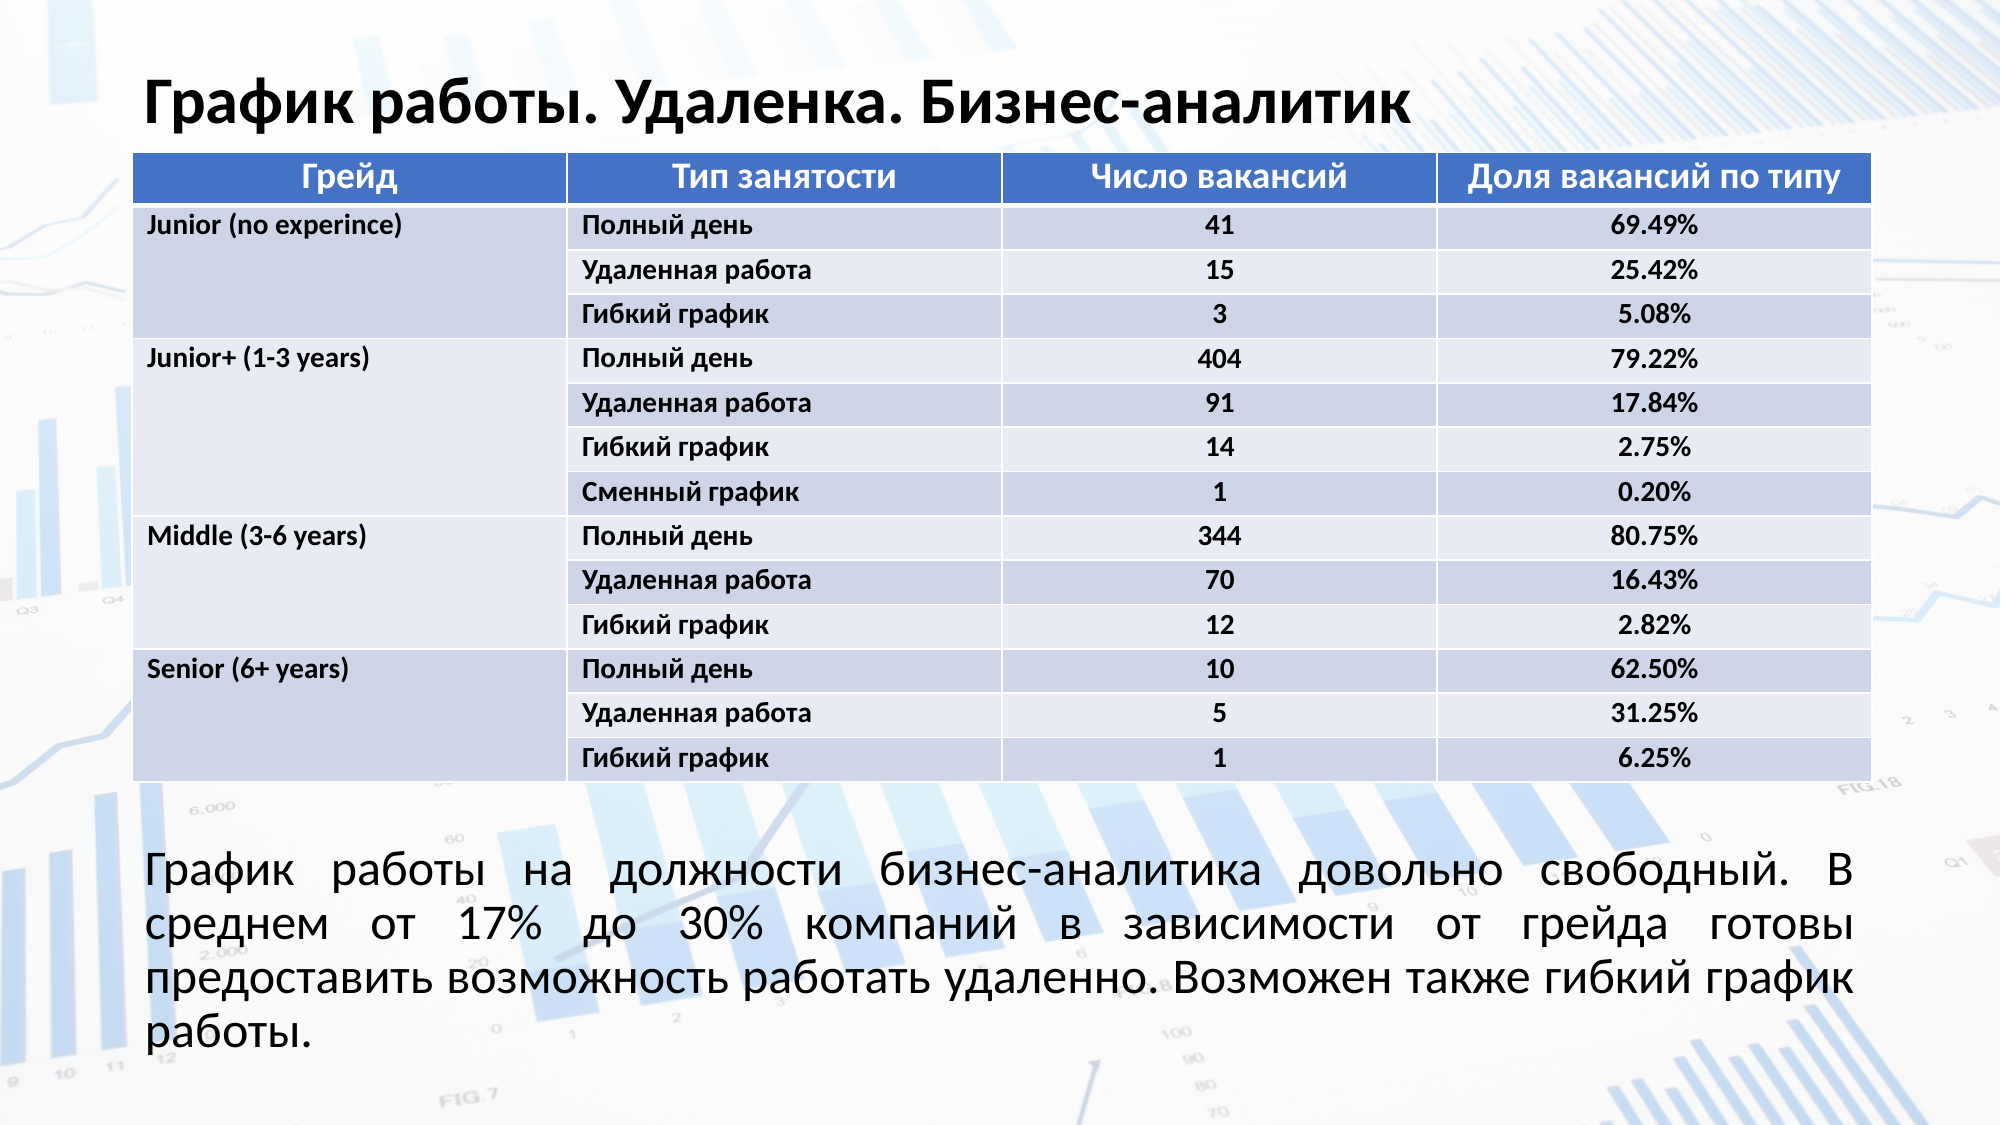

График работы. Удаленка. Бизнес-аналитик

| Грейд | Тип занятости | Число вакансий | Доля вакансий по типу |
| --- | --- | --- | --- |
| Junior (no experince) | Полный день | 41 | 69.49% |
|  | Удаленная работа | 15 | 25.42% |
|  | Гибкий график | 3 | 5.08% |
| Junior+ (1-3 years) | Полный день | 404 | 79.22% |
|  | Удаленная работа | 91 | 17.84% |
|  | Гибкий график | 14 | 2.75% |
|  | Сменный график | 1 | 0.20% |
| Middle (3-6 years) | Полный день | 344 | 80.75% |
|  | Удаленная работа | 70 | 16.43% |
|  | Гибкий график | 12 | 2.82% |
| Senior (6+ years) | Полный день | 10 | 62.50% |
|  | Удаленная работа | 5 | 31.25% |
|  | Гибкий график | 1 | 6.25% |

График работы на должности бизнес-аналитика довольно свободный. В среднем от 17% до 30% компаний в зависимости от грейда готовы предоставить возможность работать удаленно. Возможен также гибкий график работы.